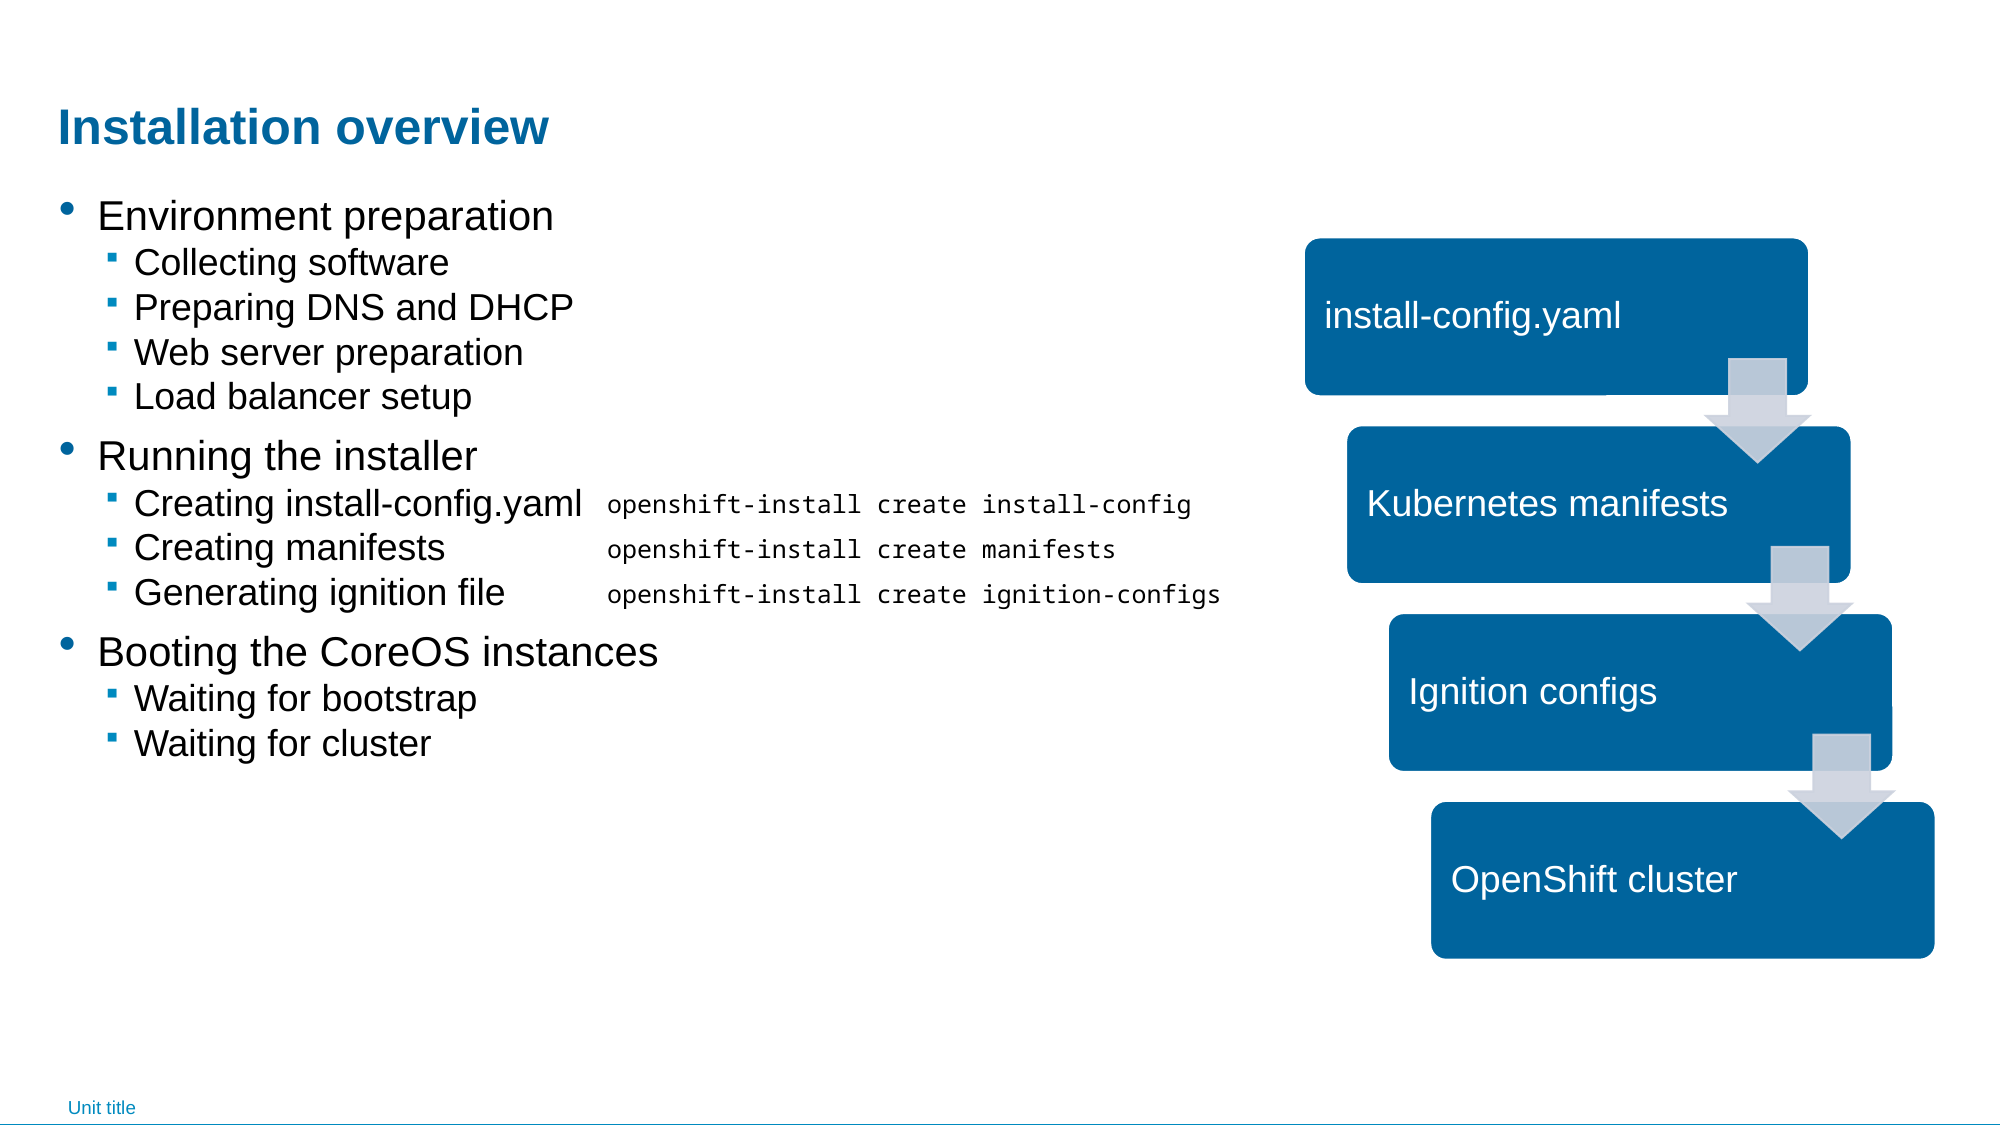

# Installation overview
Environment preparation
Collecting software
Preparing DNS and DHCP
Web server preparation
Load balancer setup
Running the installer
Creating install-config.yaml
Creating manifests
Generating ignition file
Booting the CoreOS instances
Waiting for bootstrap
Waiting for cluster
install-config.yaml
Kubernetes manifests
Ignition configs
OpenShift cluster

openshift-install create install-config
openshift-install create manifests
openshift-install create ignition-configs